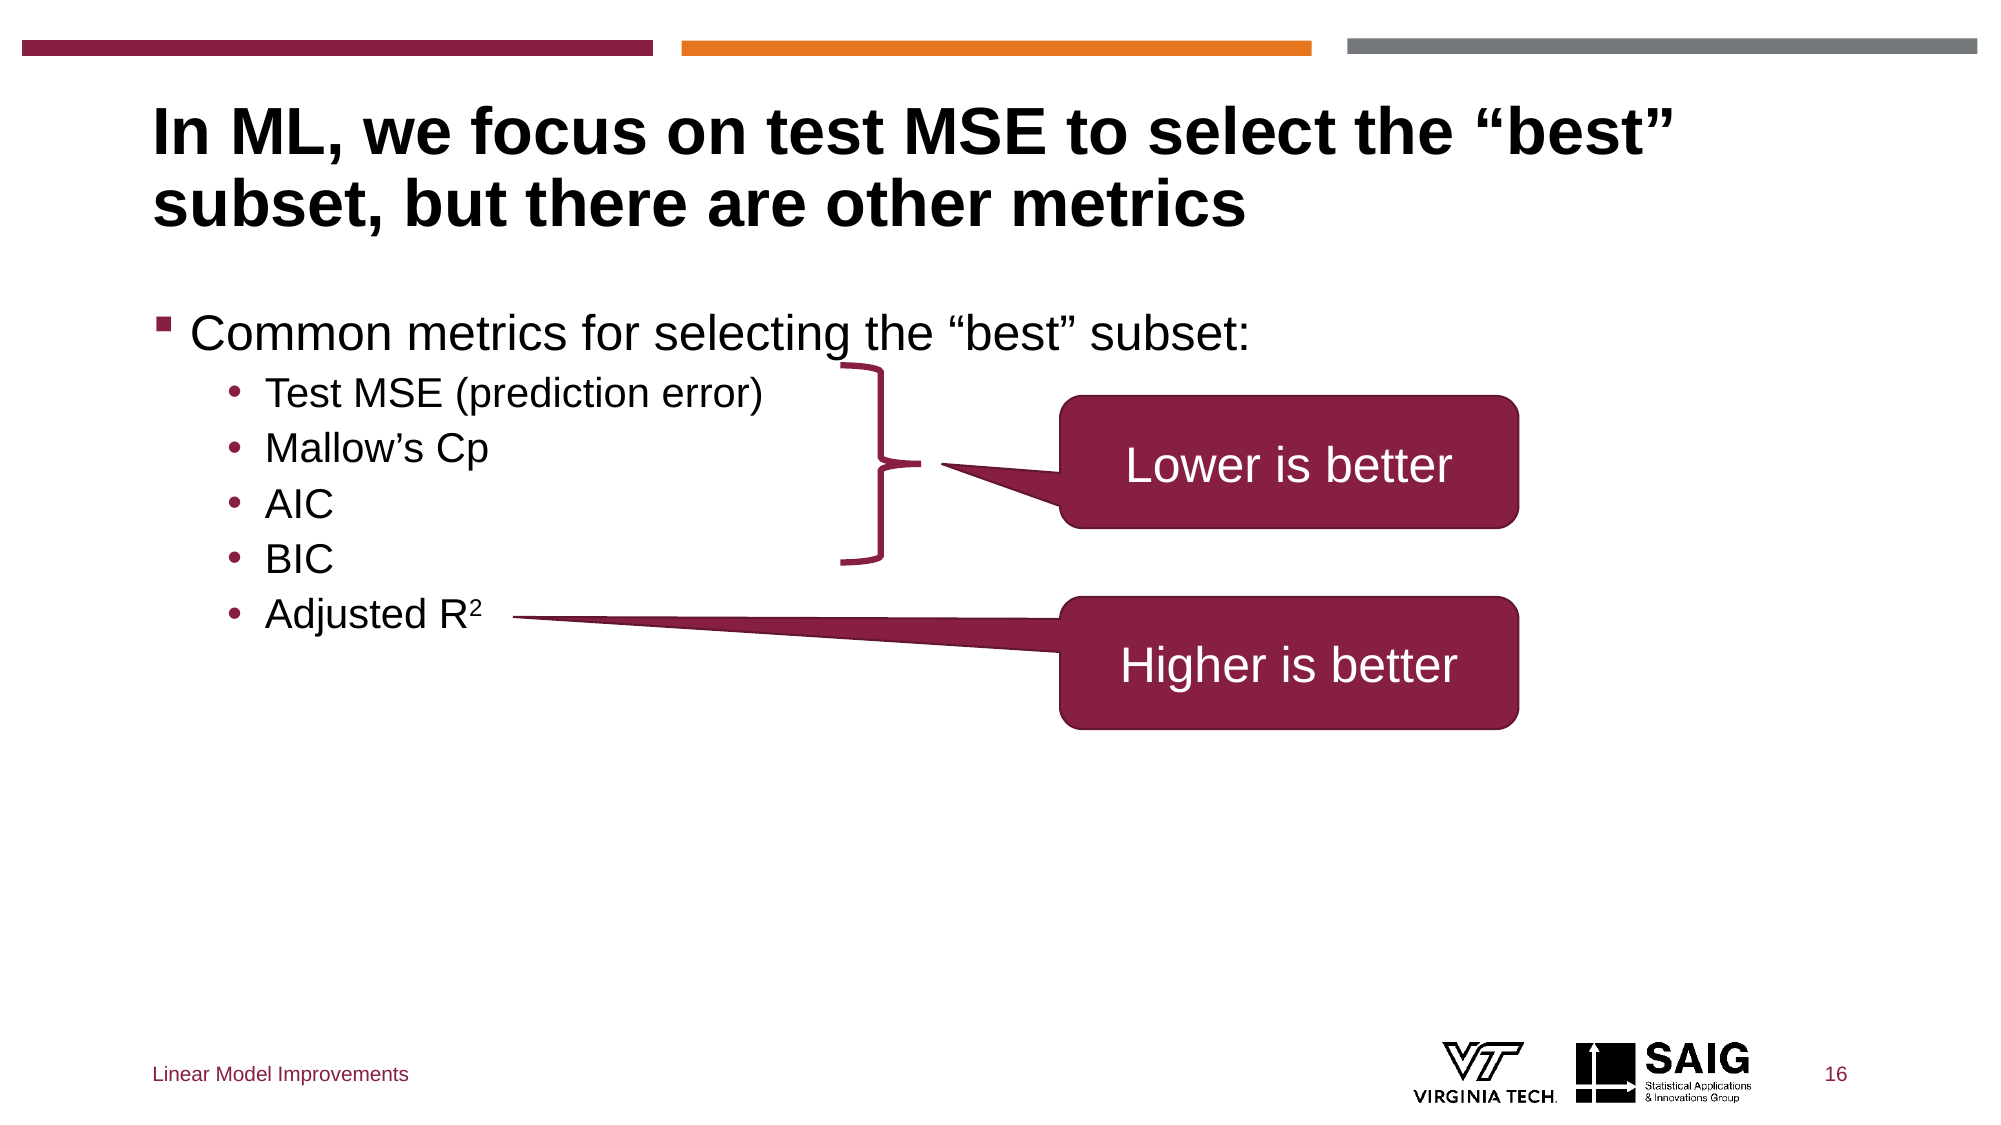

# In ML, we focus on test MSE to select the “best” subset, but there are other metrics
Common metrics for selecting the “best” subset:
Test MSE (prediction error)
Mallow’s Cp
AIC
BIC
Adjusted R2

Lower is better
Higher is better
Linear Model Improvements
16